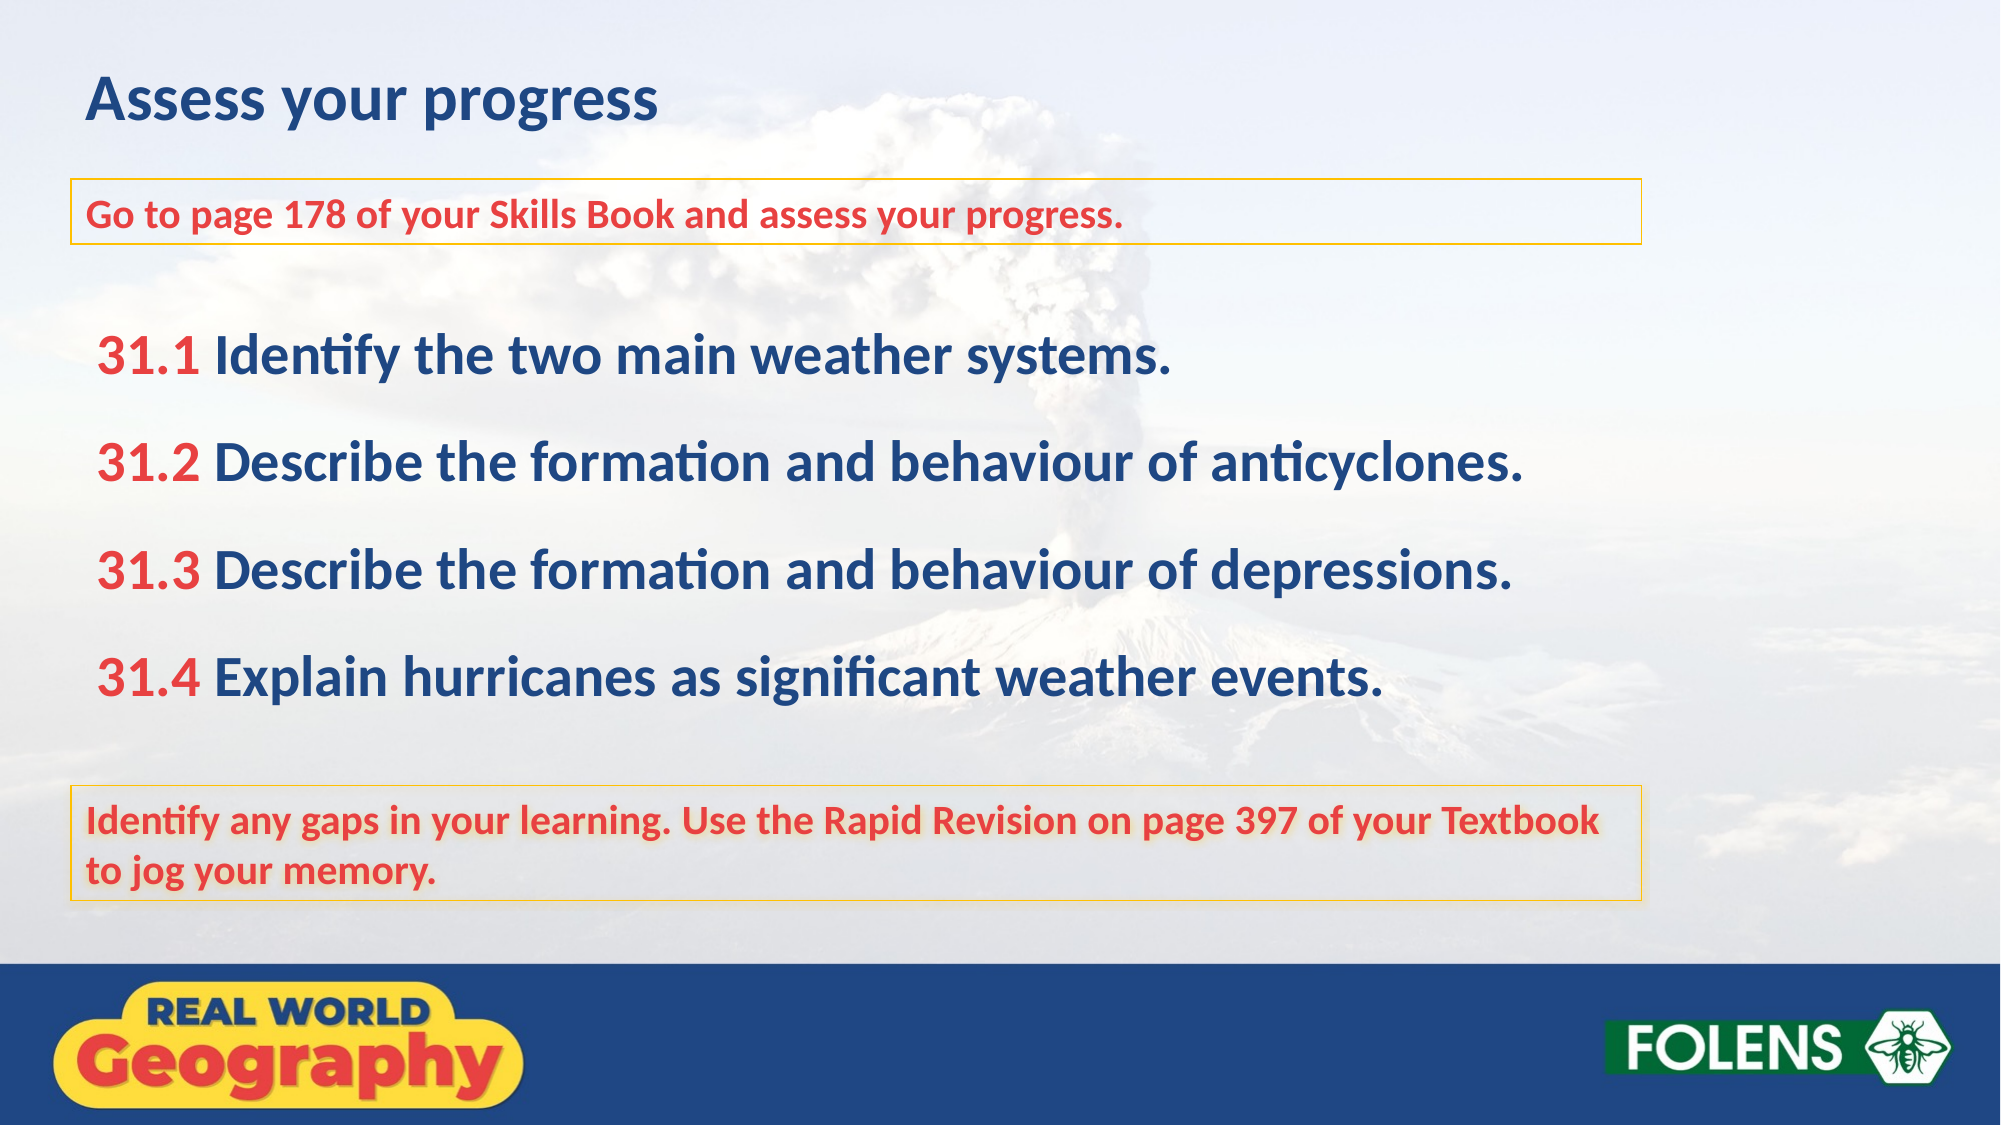

Assess your progress
Go to page 178 of your Skills Book and assess your progress.
31.1 Identify the two main weather systems.
31.2 Describe the formation and behaviour of anticyclones.
31.3 Describe the formation and behaviour of depressions.
31.4 Explain hurricanes as significant weather events.
Identify any gaps in your learning. Use the Rapid Revision on page 397 of your Textbook to jog your memory.